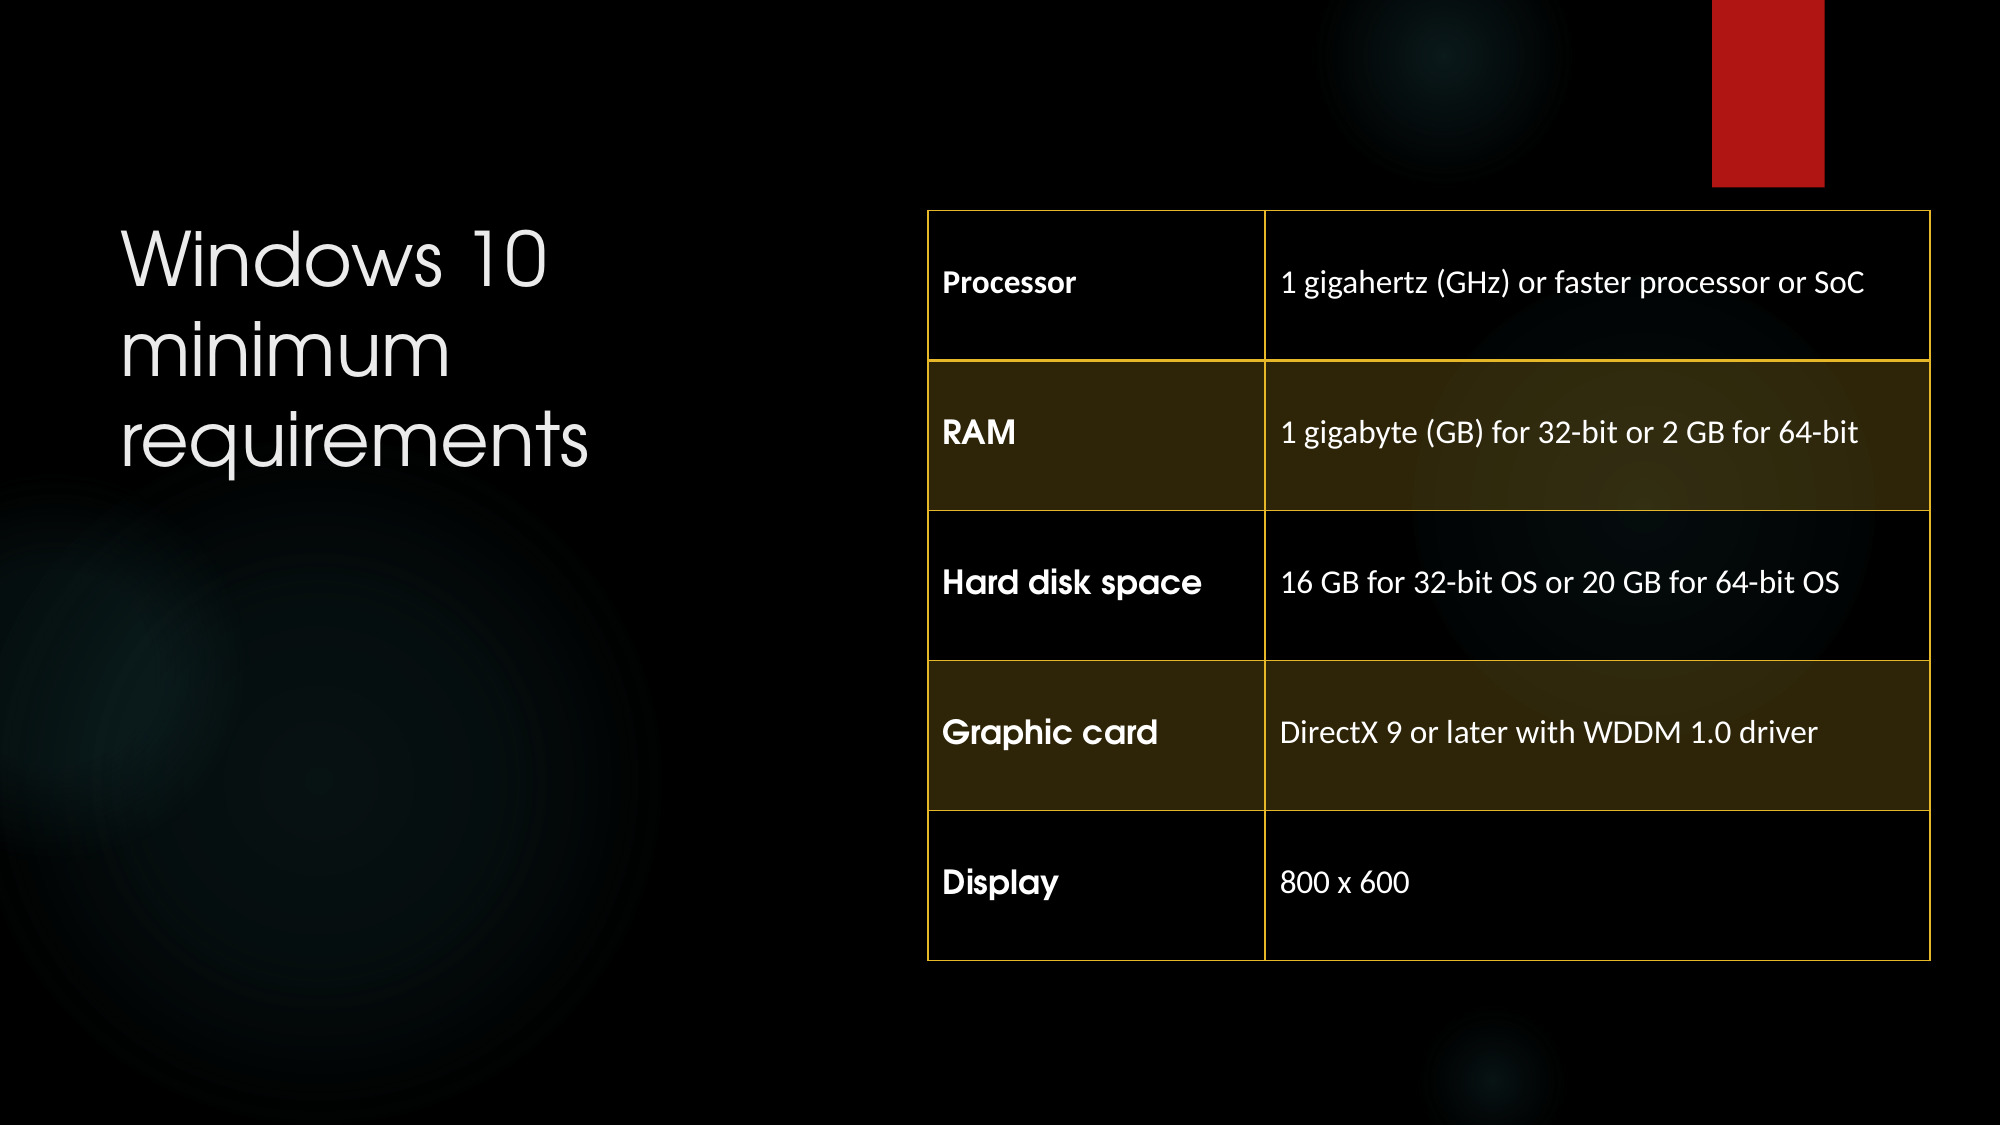

# Windows 10 minimum requirements
| Processor | 1 gigahertz (GHz) or faster processor or SoC |
| --- | --- |
| RAM | 1 gigabyte (GB) for 32-bit or 2 GB for 64-bit |
| Hard disk space | 16 GB for 32-bit OS or 20 GB for 64-bit OS |
| Graphic card | DirectX 9 or later with WDDM 1.0 driver |
| Display | 800 x 600 |